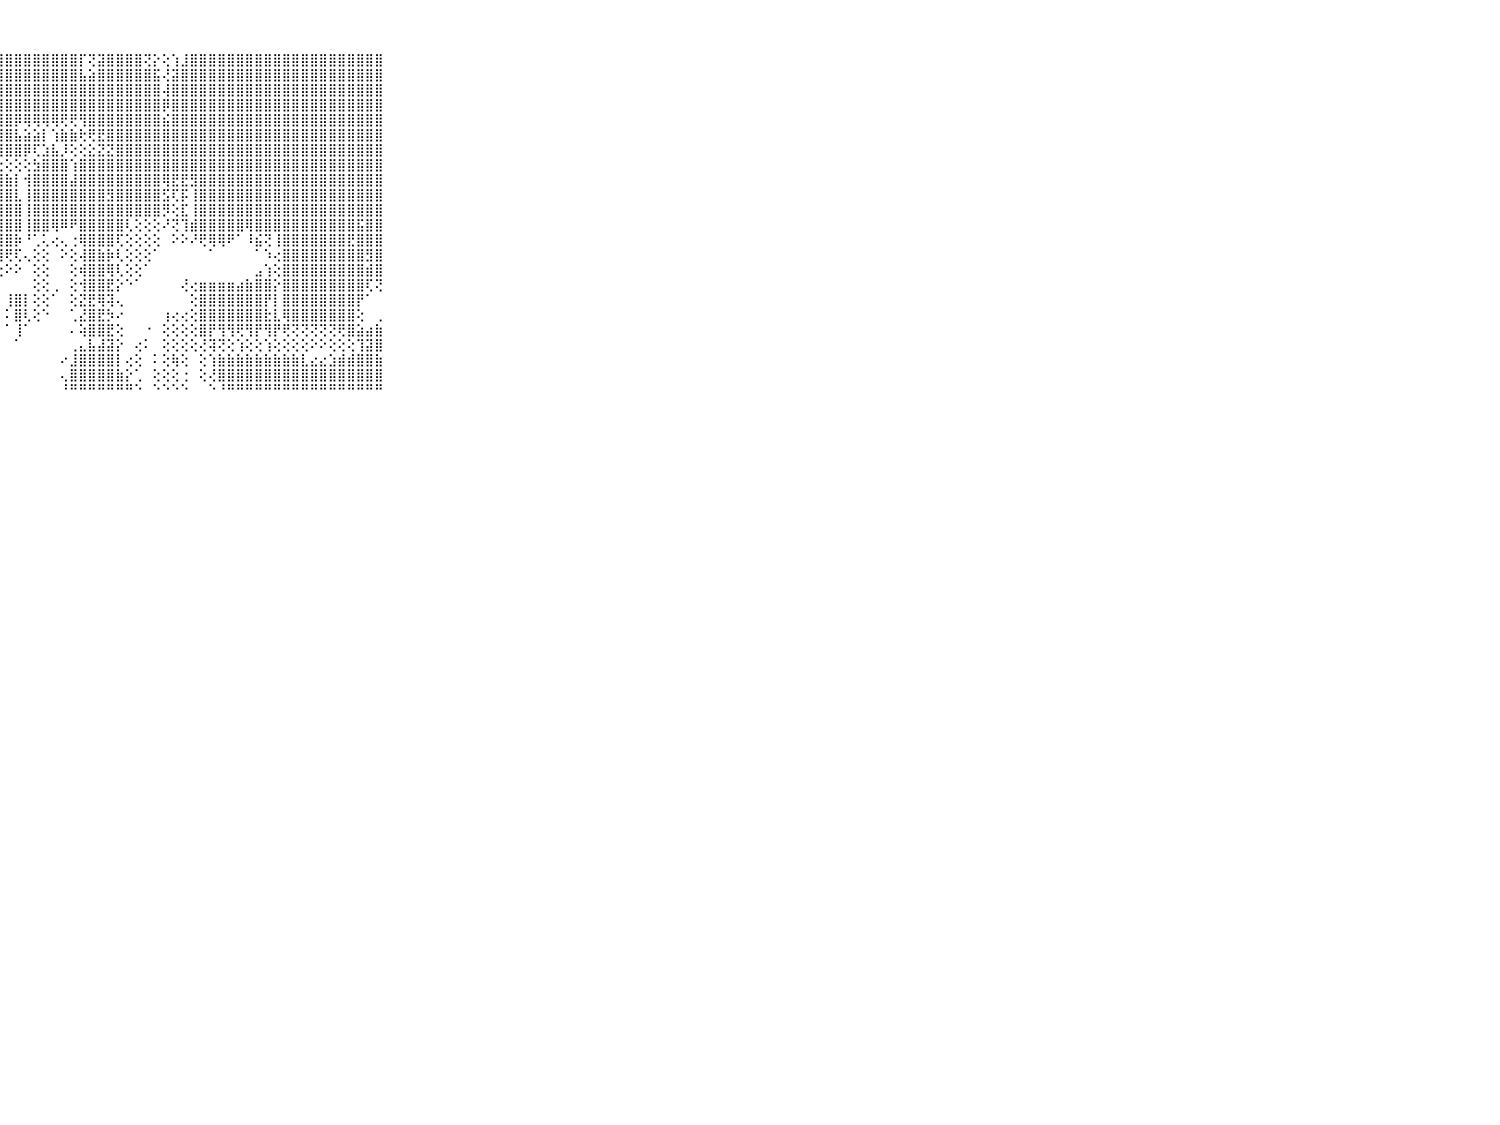

⠀⠀⠀⠀⠀⠀⠀⠀⠀⠀⠀⢻⣿⣿⡿⢻⣿⣿⣿⣿⣿⣿⣽⣿⣿⣿⣿⣿⣿⣿⣿⣿⣿⣿⣿⣿⡏⢝⣽⣿⣿⣿⣿⢝⡕⢕⢱⣸⣿⣿⣿⣿⣿⣿⣿⣿⣿⣿⣿⣿⣿⣿⣿⣿⣿⣿⣿⣿⣿⠀⠀⠀⠀⠀⠀⠀⠀⠀⠀⠀⠀
⠀⠀⠀⠀⠀⠀⠀⠀⠀⠀⠀⣵⡝⢟⣻⣿⣿⣿⣿⣿⣿⣿⣿⣿⣿⣿⣿⣿⣿⣿⣿⣿⣿⣿⣿⣿⣧⣵⣿⣿⣿⣿⣿⣿⣯⢜⣽⣿⣿⣿⣿⣿⣿⣿⣿⣿⣿⣿⣿⣿⣿⣿⣿⣿⣿⣿⣿⣿⣿⠀⠀⠀⠀⠀⠀⠀⠀⠀⠀⠀⠀
⠀⠀⠀⠀⠀⠀⠀⠀⠀⠀⠀⣿⣿⣵⣵⣿⣿⣿⣿⣿⣿⣿⣿⣿⣿⣿⣿⣿⣿⣿⣿⣿⣿⣿⣿⣿⣿⣿⣿⣿⣿⣿⣿⣿⣿⢼⣿⣿⣿⣿⣿⣿⣿⣿⣿⣿⣿⣿⣿⣿⣿⣿⣿⣿⣿⣿⣿⣿⣿⠀⠀⠀⠀⠀⠀⠀⠀⠀⠀⠀⠀
⠀⠀⠀⠀⠀⠀⠀⠀⠀⠀⠀⣿⣿⣿⣿⣿⣿⣿⣿⣿⣿⣿⣿⣿⣿⣿⣿⣿⣿⣿⣿⣿⣿⣿⣿⣿⣿⣿⣿⣿⣿⣿⣿⣿⣿⡿⣿⣿⣿⣿⣿⣿⣿⣿⣿⣿⣿⣿⣿⣿⣿⣿⣿⣿⣿⣿⣿⣿⣿⠀⠀⠀⠀⠀⠀⠀⠀⠀⠀⠀⠀
⠀⠀⠀⠀⠀⠀⠀⠀⠀⠀⠀⣿⣿⣿⣿⣿⣿⣿⣿⣿⣿⣿⣿⣿⣿⣿⣿⣿⣿⡿⢿⢿⢿⢿⢟⢟⢻⣿⣿⣿⣿⣿⣿⣿⣿⣮⣿⣿⣿⣿⣿⣿⣿⣿⣿⣿⣿⣿⣿⣿⣿⣿⣿⣿⣿⣿⣿⣿⣿⠀⠀⠀⠀⠀⠀⠀⠀⠀⠀⠀⠀
⠀⠀⠀⠀⠀⠀⠀⠀⠀⠀⠀⣿⣿⣿⡟⢟⢟⢟⢝⢝⢝⣝⣿⣏⣇⢕⣱⣼⣿⣧⣵⣵⡇⢱⣷⣷⢗⢟⣟⣿⣿⣿⣿⣿⣿⣿⣿⣿⣿⣿⣿⣿⣿⣿⣿⣿⣿⣿⣿⣿⣿⣿⣿⣿⣿⣿⣿⣿⣿⠀⠀⠀⠀⠀⠀⠀⠀⠀⠀⠀⠀
⠀⠀⠀⠀⠀⠀⠀⠀⠀⠀⠀⣿⣿⣿⡇⣼⣿⢏⢕⢿⣿⣽⣿⣿⡏⢕⡹⣿⣿⣿⡿⢏⣱⣧⡸⢕⢕⣕⣝⣝⣿⣿⣿⣿⣿⣿⣿⣿⣿⣿⣿⣿⣿⣿⣿⣿⣿⣿⣿⣿⣿⣿⣿⣿⣿⣿⣿⣿⣿⠀⠀⠀⠀⠀⠀⠀⠀⠀⠀⠀⠀
⠀⠀⠀⠀⠀⠀⠀⠀⠀⠀⠀⣿⣿⣿⡟⢟⢇⣵⣿⣧⢝⢝⢝⢱⣷⣿⣿⢕⢕⢕⢕⣳⣿⣿⣿⢱⣿⣿⣿⣿⣿⣿⣿⣿⣿⣿⣿⣿⣿⣿⣿⣿⣿⣿⣿⣿⣿⣿⣿⣿⣿⣿⣿⣿⣿⣿⣿⣿⣿⠀⠀⠀⠀⠀⠀⠀⠀⠀⠀⠀⠀
⠀⠀⠀⠀⠀⠀⠀⠀⠀⠀⠀⣿⣿⣿⡇⢕⣼⣿⣿⣿⣧⣕⢕⣿⣿⣿⣿⣿⣷⡇⢺⣿⣿⣿⣿⣼⣿⣿⣿⣿⣿⣿⣿⣿⣿⢿⣟⣟⣻⣿⣿⣿⣿⣿⣿⣿⣿⣿⣿⣿⣿⣿⣿⣿⣿⣿⣿⣿⣿⠀⠀⠀⠀⠀⠀⠀⠀⠀⠀⠀⠀
⠀⠀⠀⠀⠀⠀⠀⠀⠀⠀⠀⣿⣿⣿⢷⣿⣿⣿⣿⣿⣿⣧⢕⣿⣷⣾⣿⣿⣿⣇⢸⣿⣿⣿⣿⣿⣿⣿⣿⣻⣿⣿⣿⣿⣿⣫⢏⡯⢸⣿⣿⣿⣿⣿⣿⣿⣿⣿⣿⣿⣿⣿⣿⣿⣿⣿⣿⣿⣿⠀⠀⠀⠀⠀⠀⠀⠀⠀⠀⠀⠀
⠀⠀⠀⠀⠀⠀⠀⠀⠀⠀⠀⣿⣿⣿⡇⢹⣿⣿⣿⣿⣿⣿⢕⣿⣿⣿⣿⣿⣿⣿⢸⣿⣿⣿⣿⣿⣿⣿⣿⣿⣿⣿⣿⣿⣿⡻⢕⣏⢸⣿⣿⣿⣿⣿⣿⣿⣿⣿⣿⣿⣿⣿⣿⣿⣿⣿⣿⣿⣿⠀⠀⠀⠀⠀⠀⠀⠀⠀⠀⠀⠀
⠀⠀⠀⠀⠀⠀⠀⠀⠀⠀⠀⣿⣿⣿⢕⢸⣿⣿⣿⣿⣿⣿⣕⣿⣿⣿⣿⣿⣿⣿⢸⣿⣿⢿⠿⠟⣿⣿⣿⣿⣿⢇⢕⢕⢕⠜⢝⢹⣾⣿⣿⣿⣿⣿⢿⣿⣿⣿⣿⣿⣿⣿⣿⣿⣿⣿⣯⣿⣿⠀⠀⠀⠀⠀⠀⠀⠀⠀⠀⠀⠀
⠀⠀⠀⠀⠀⠀⠀⠀⠀⠀⠀⣿⣿⣿⢕⢸⣿⣿⣿⣿⢿⣿⡟⢿⣿⣿⣿⣿⣿⡷⠘⢁⢅⢔⢄⢐⢿⣿⣿⣿⢏⢕⢕⢕⢕⠀⠕⠕⠜⢟⢿⢿⠟⠁⠸⣮⢝⢸⣿⣿⣿⣿⣿⣿⣿⣟⣿⣿⣿⠀⠀⠀⠀⠀⠀⠀⠀⠀⠀⠀⠀
⠀⠀⠀⠀⠀⠀⠀⠀⠀⠀⠀⣿⣿⣿⢕⢸⡿⣿⣿⣿⠑⢟⢇⢜⡜⠙⠻⢿⢟⢏⢄⢕⢕⠀⠕⢕⢼⣿⣷⡷⢇⢕⢕⢕⠁⠀⠀⠀⠀⠀⠁⠀⠀⠀⠀⠁⠱⢔⣿⣿⣿⣿⣿⣿⣿⣿⣿⣻⣿⠀⠀⠀⠀⠀⠀⠀⠀⠀⠀⠀⠀
⠀⠀⠀⠀⠀⠀⠀⠀⠀⠀⠀⣿⣿⣿⢕⢜⣟⣿⣿⣿⣦⡄⠁⠕⠄⠀⢔⢕⠕⠕⠀⢕⢕⠀⠀⢕⢾⣿⣿⢿⢇⢕⢕⠁⠀⠀⠀⠀⠀⠀⠀⠀⠀⠀⠀⣠⢱⢕⣿⣿⣿⣿⣿⣿⣿⣿⣿⣾⣿⠀⠀⠀⠀⠀⠀⠀⠀⠀⠀⠀⠀
⠀⠀⠀⠀⠀⠀⠀⠀⠀⠀⠀⣿⣿⣿⢕⢸⣯⣽⣽⣿⣿⣧⢁⠀⠀⠀⠀⠁⠀⠀⠀⢕⢕⢀⠀⢕⢺⣿⣿⣟⡕⠑⠁⠀⠀⠀⠀⢜⢔⣶⣶⣶⣶⣴⣷⣿⣿⡕⣿⣿⣿⣿⣿⣿⣿⣿⣿⢏⢝⠀⠀⠀⠀⠀⠀⠀⠀⠀⠀⠀⠀
⠀⠀⠀⠀⠀⠀⠀⠀⠀⠀⠀⣿⣿⣿⢕⢸⡷⡗⡷⢾⢾⣏⠀⠀⠀⠀⠀⠀⢸⣿⡇⢕⢕⠁⠀⢕⣝⣟⢿⢽⢄⠀⠀⠀⠀⠀⠀⠀⢕⣿⣿⣿⣿⣿⣿⣿⡟⡇⣿⣿⣿⣿⣿⣿⣿⣿⡟⠁⠀⠀⠀⠀⠀⠀⠀⠀⠀⠀⠀⠀⠀
⠀⠀⠀⠀⠀⠀⠀⠀⠀⠀⠀⣿⣷⡗⢕⢱⢇⢇⢽⢿⢟⣿⡔⠀⠀⠀⠐⠄⠅⣿⢇⢕⠑⠀⠀⢁⣜⣿⣟⡳⠔⠀⠀⠀⠀⢰⢔⢔⢕⣿⣿⣿⣿⣿⣿⣿⣗⣇⢿⣿⣿⣿⣿⣿⣿⣿⢕⠀⢀⠀⠀⠀⠀⠀⠀⠀⠀⠀⠀⠀⠀
⠀⠀⠀⠀⠀⠀⠀⠀⠀⠀⠀⢯⢏⢇⢕⢜⢗⢇⢗⢞⢸⣿⢕⠀⠀⠀⠀⠀⠁⢸⠁⠀⠀⠀⠀⠄⢵⣿⣿⣟⢕⠀⠀⠐⠀⢕⢕⢕⢕⣿⡟⢻⢻⢟⢻⡟⢻⡟⢟⢝⢝⢝⢝⢝⢟⣿⣵⣴⣷⠀⠀⠀⠀⠀⠀⠀⠀⠀⠀⠀⠀
⠀⠀⠀⠀⠀⠀⠀⠀⠀⠀⠀⢕⢕⢕⢕⢕⢕⢕⢕⢕⣼⣿⢕⠀⢀⢄⠀⠀⠀⠁⠀⠀⠀⠀⠀⢀⣄⣧⣼⣽⡕⠀⢔⠅⠀⢕⢕⢕⢕⢜⢽⢝⢕⢱⢕⢕⢱⢕⢕⢕⢕⠕⠕⢕⢕⢕⢹⣽⣿⠀⠀⠀⠀⠀⠀⠀⠀⠀⠀⠀⠀
⠀⠀⠀⠀⠀⠀⠀⠀⠀⠀⠀⢕⢕⢕⢕⢏⢝⢝⢜⢜⣿⡟⢕⠀⠘⠑⠁⠀⠀⠀⠀⠀⠀⠀⠔⣸⣿⣿⣿⣿⡇⢔⢕⠀⠅⢕⢷⢕⠀⢕⢱⣷⣷⣷⣷⣷⣷⣷⣷⣷⣇⣔⣔⣱⣾⣾⣿⣿⣷⠀⠀⠀⠀⠀⠀⠀⠀⠀⠀⠀⠀
⠀⠀⠀⠀⠀⠀⠀⠀⠀⠀⠀⣷⣷⣷⣷⣿⣿⣿⣿⣿⣿⣿⡿⠀⠀⠀⠀⠀⠀⠀⠀⠀⠀⠀⢄⣿⣿⣿⣿⣿⣷⡕⢁⠀⢕⢕⢕⢐⠀⢕⢜⣿⣿⣿⣿⣿⣿⣿⣿⣿⣿⣿⣿⣿⣿⣿⣿⣿⣿⠀⠀⠀⠀⠀⠀⠀⠀⠀⠀⠀⠀
⠀⠀⠀⠀⠀⠀⠀⠀⠀⠀⠀⠛⠛⠛⠛⠛⠛⠛⠛⠛⠛⠛⠃⠑⠀⠀⠀⠀⠀⠀⠀⠀⠀⠀⠘⠛⠛⠛⠛⠛⠛⠛⠑⠀⠑⠑⠑⠑⠀⠀⠑⠘⠛⠛⠛⠛⠛⠛⠛⠛⠛⠛⠛⠛⠛⠛⠛⠛⠛⠀⠀⠀⠀⠀⠀⠀⠀⠀⠀⠀⠀